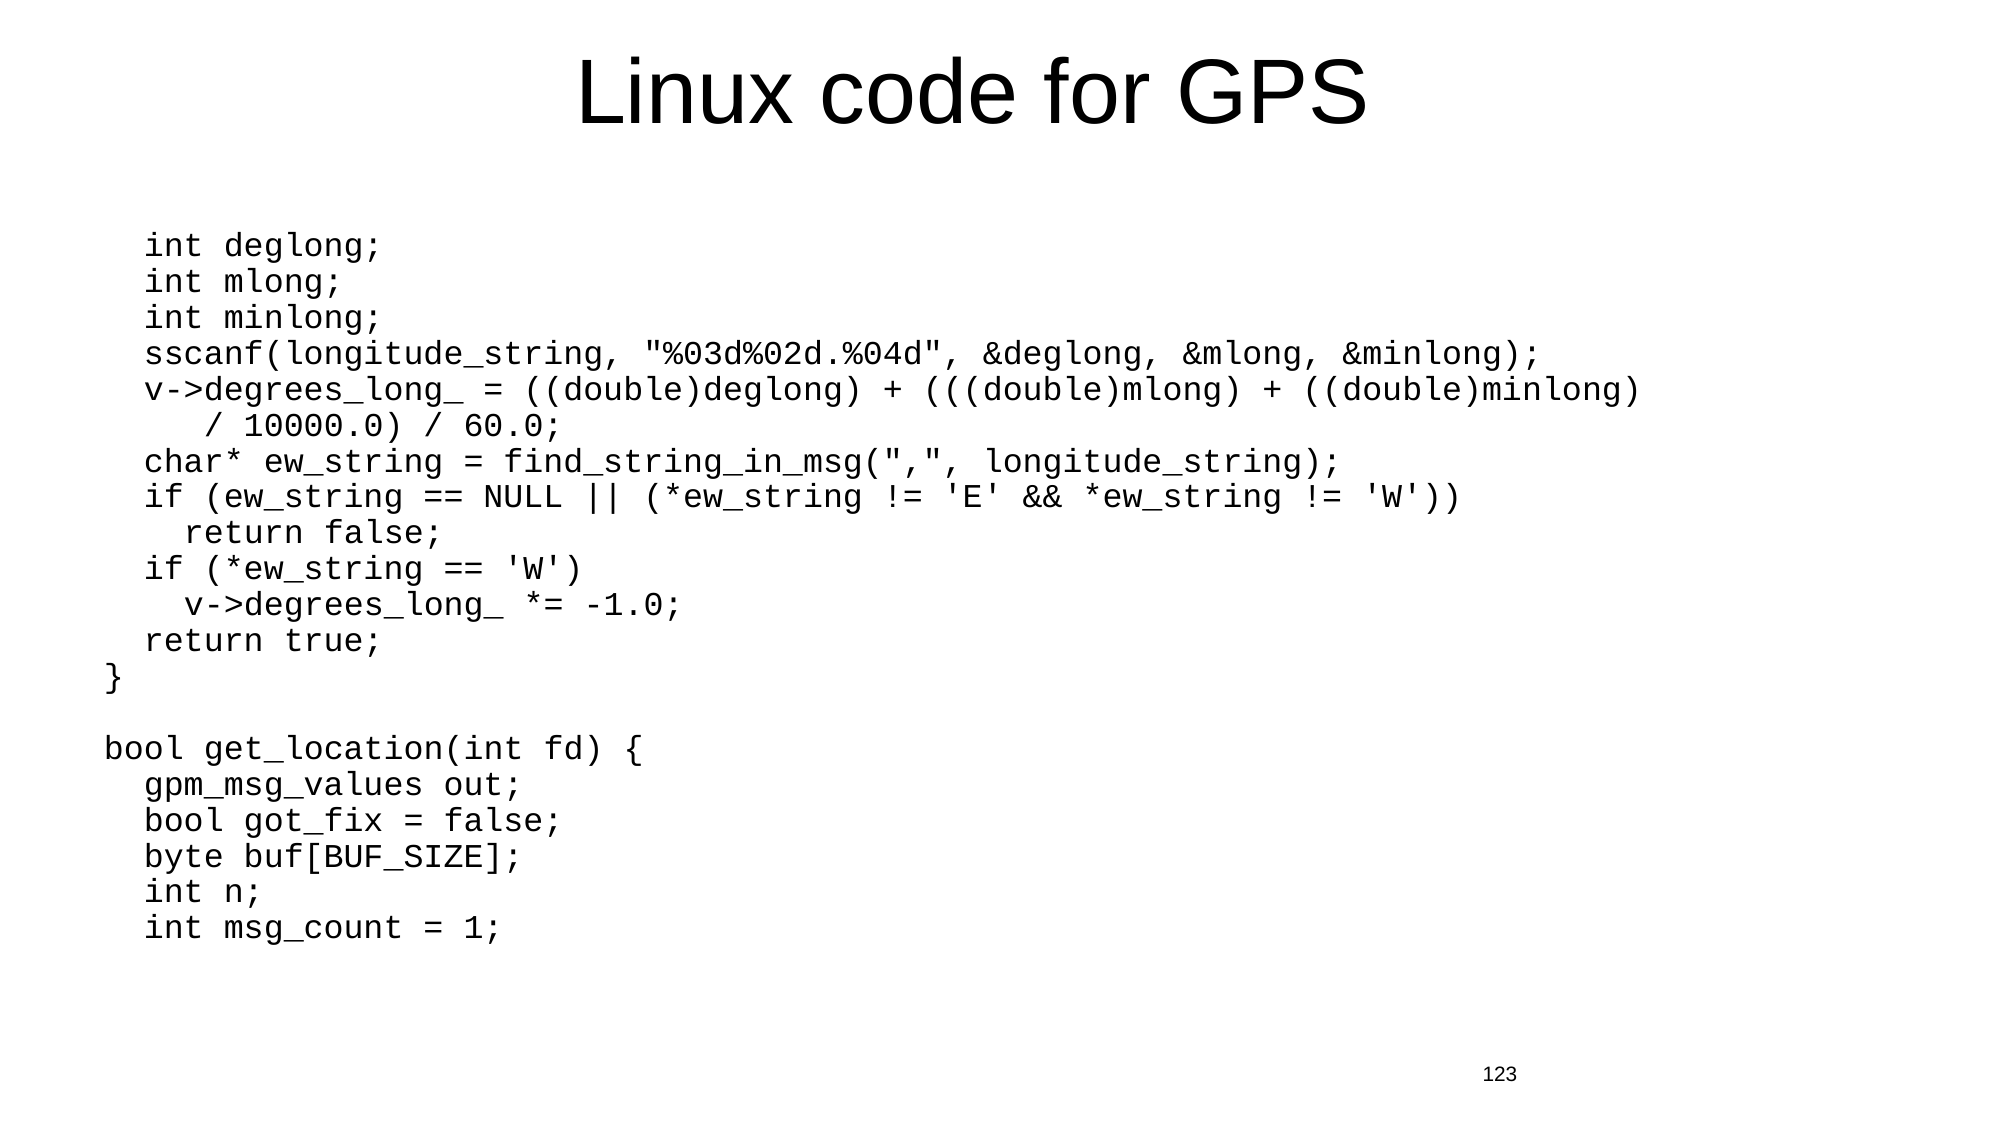

# Linux code for GPS
  int deglong;
  int mlong;
  int minlong;
  sscanf(longitude_string, "%03d%02d.%04d", &deglong, &mlong, &minlong);
  v->degrees_long_ = ((double)deglong) + (((double)mlong) + ((double)minlong)
     / 10000.0) / 60.0;
  char* ew_string = find_string_in_msg(",", longitude_string);
  if (ew_string == NULL || (*ew_string != 'E' && *ew_string != 'W'))
    return false;
  if (*ew_string == 'W')
    v->degrees_long_ *= -1.0;
  return true;
}

bool get_location(int fd) {
  gpm_msg_values out;
  bool got_fix = false;
  byte buf[BUF_SIZE];
  int n;
  int msg_count = 1;

123